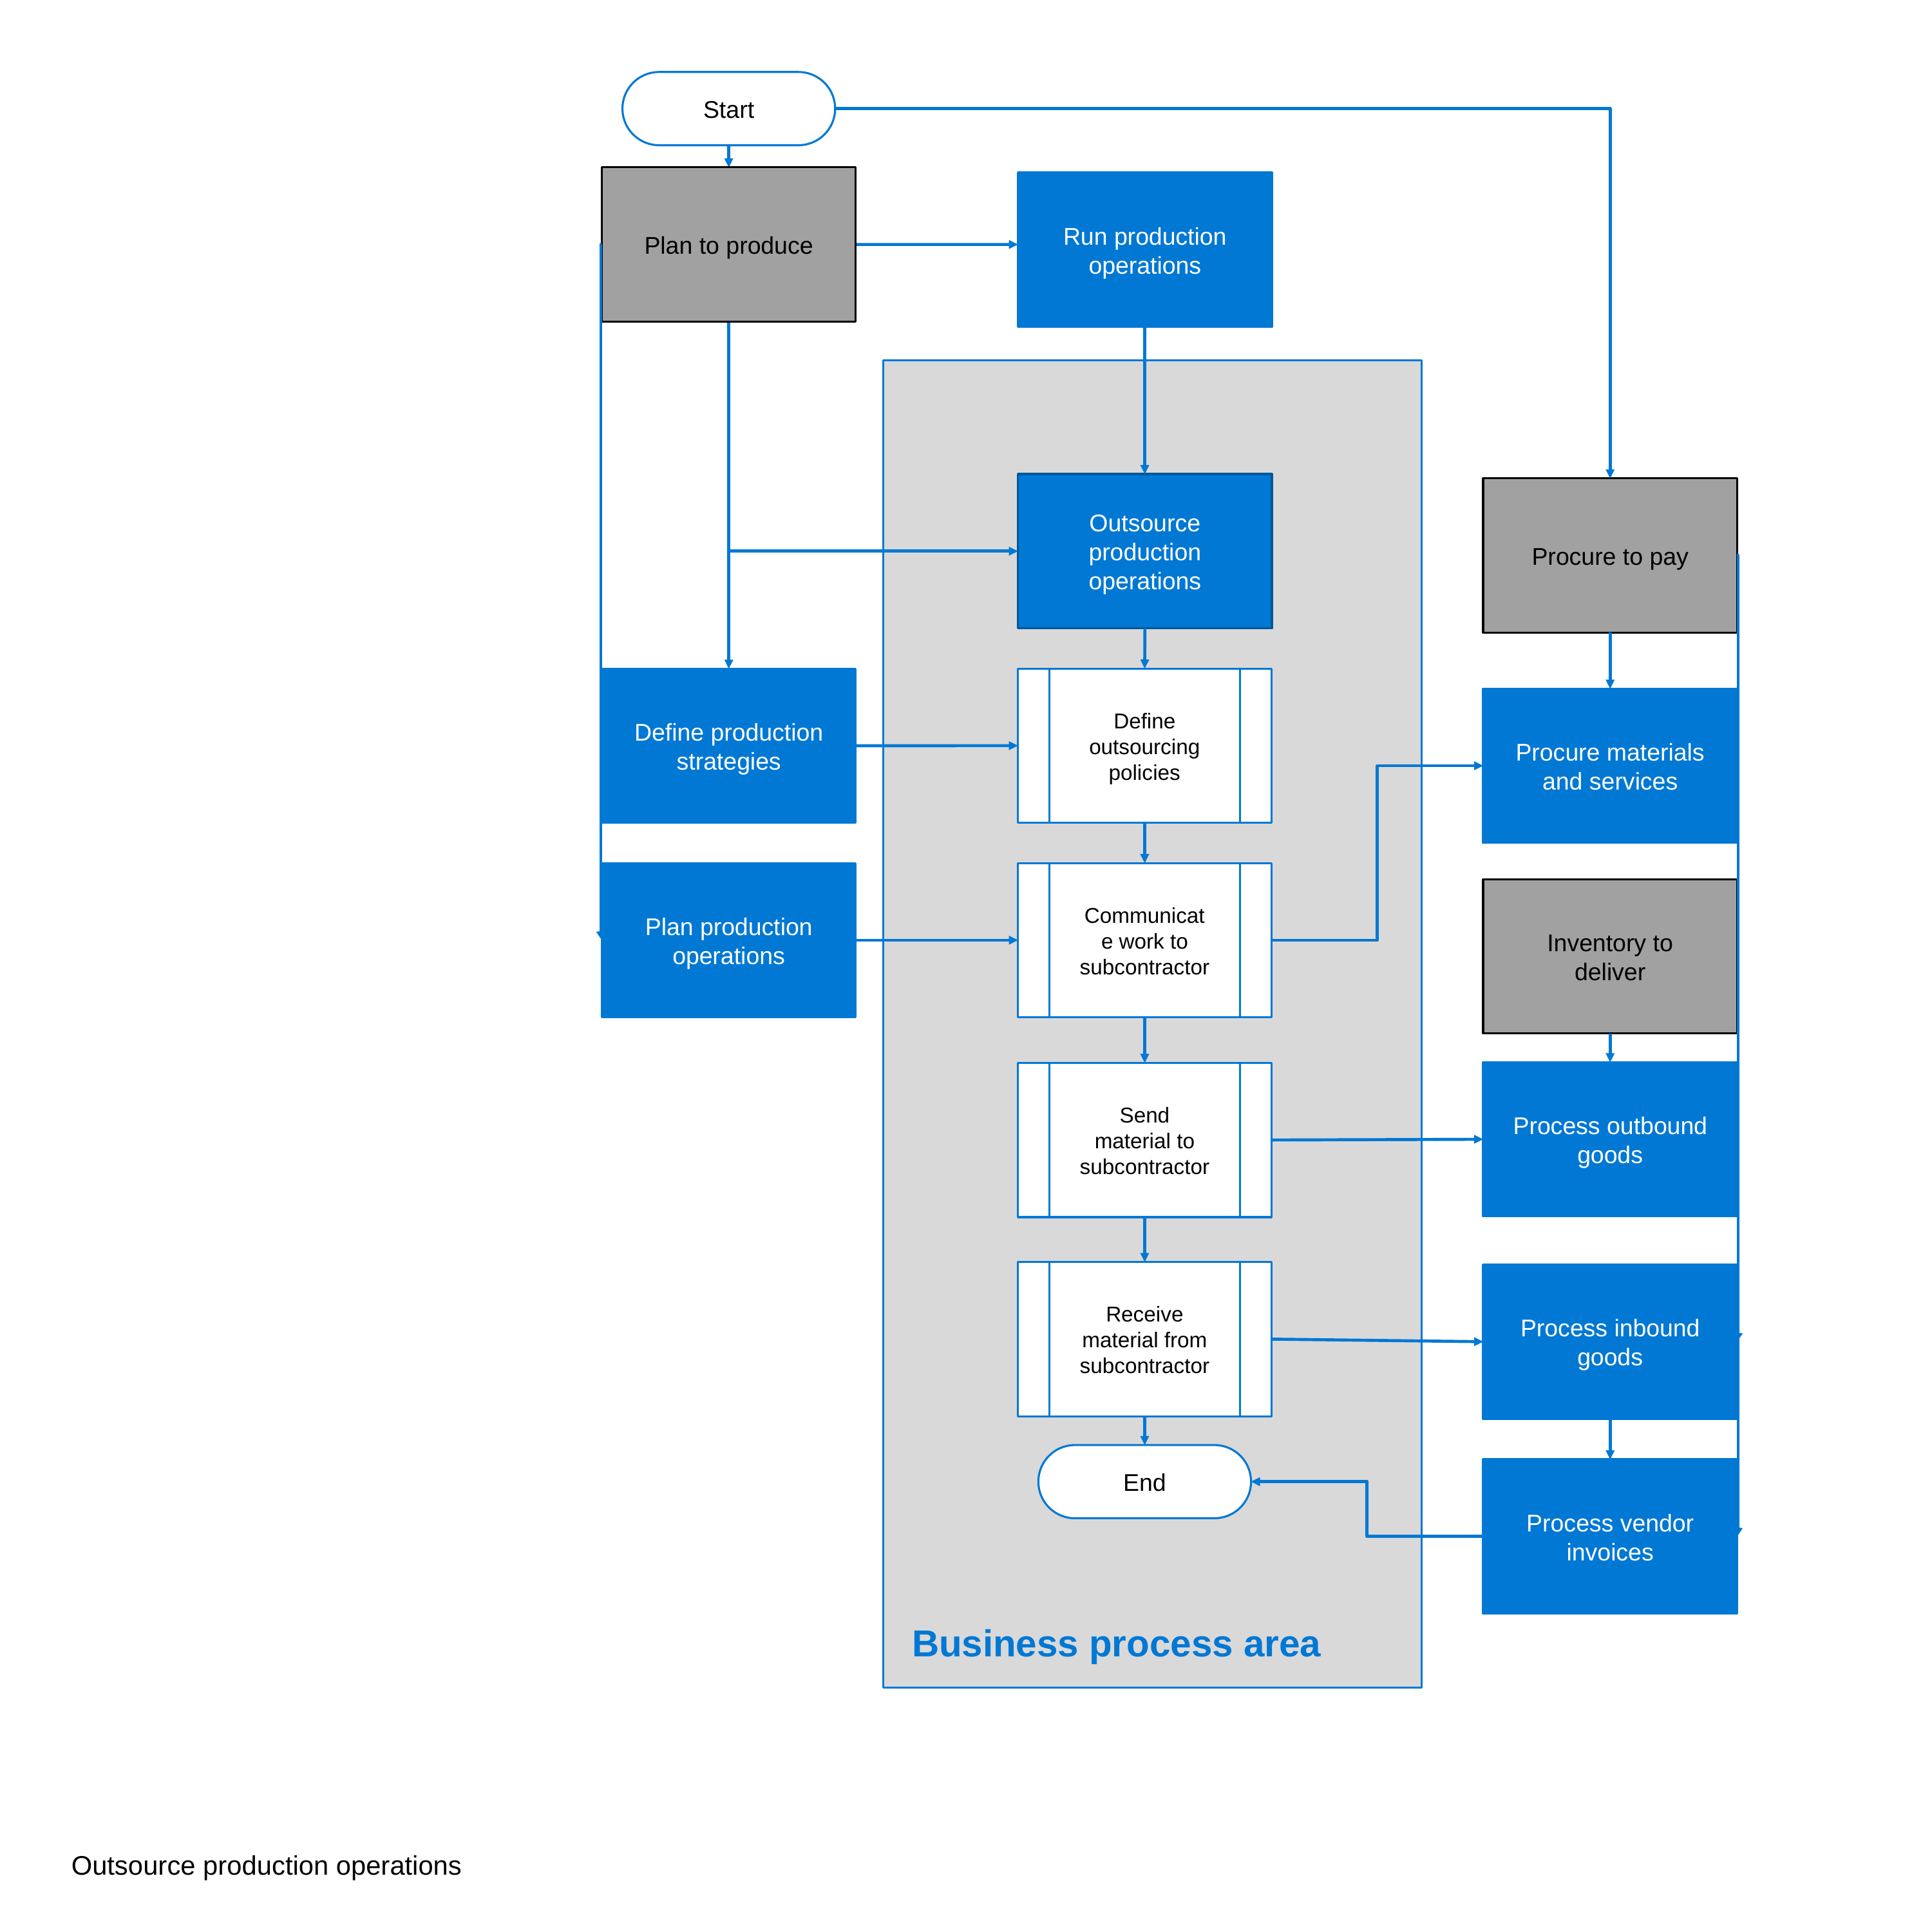

Start
Plan to produce
Run production operations
Business process area
Outsource production operations
Procure to pay
Define outsourcing policies
Define production strategies
Procure materials and services
Plan production operations
Communicate work to subcontractor
Inventory to deliver
Process outbound goods
Send material to subcontractor
Receive material from subcontractor
Process inbound goods
End
Process vendor invoices
Outsource production operations